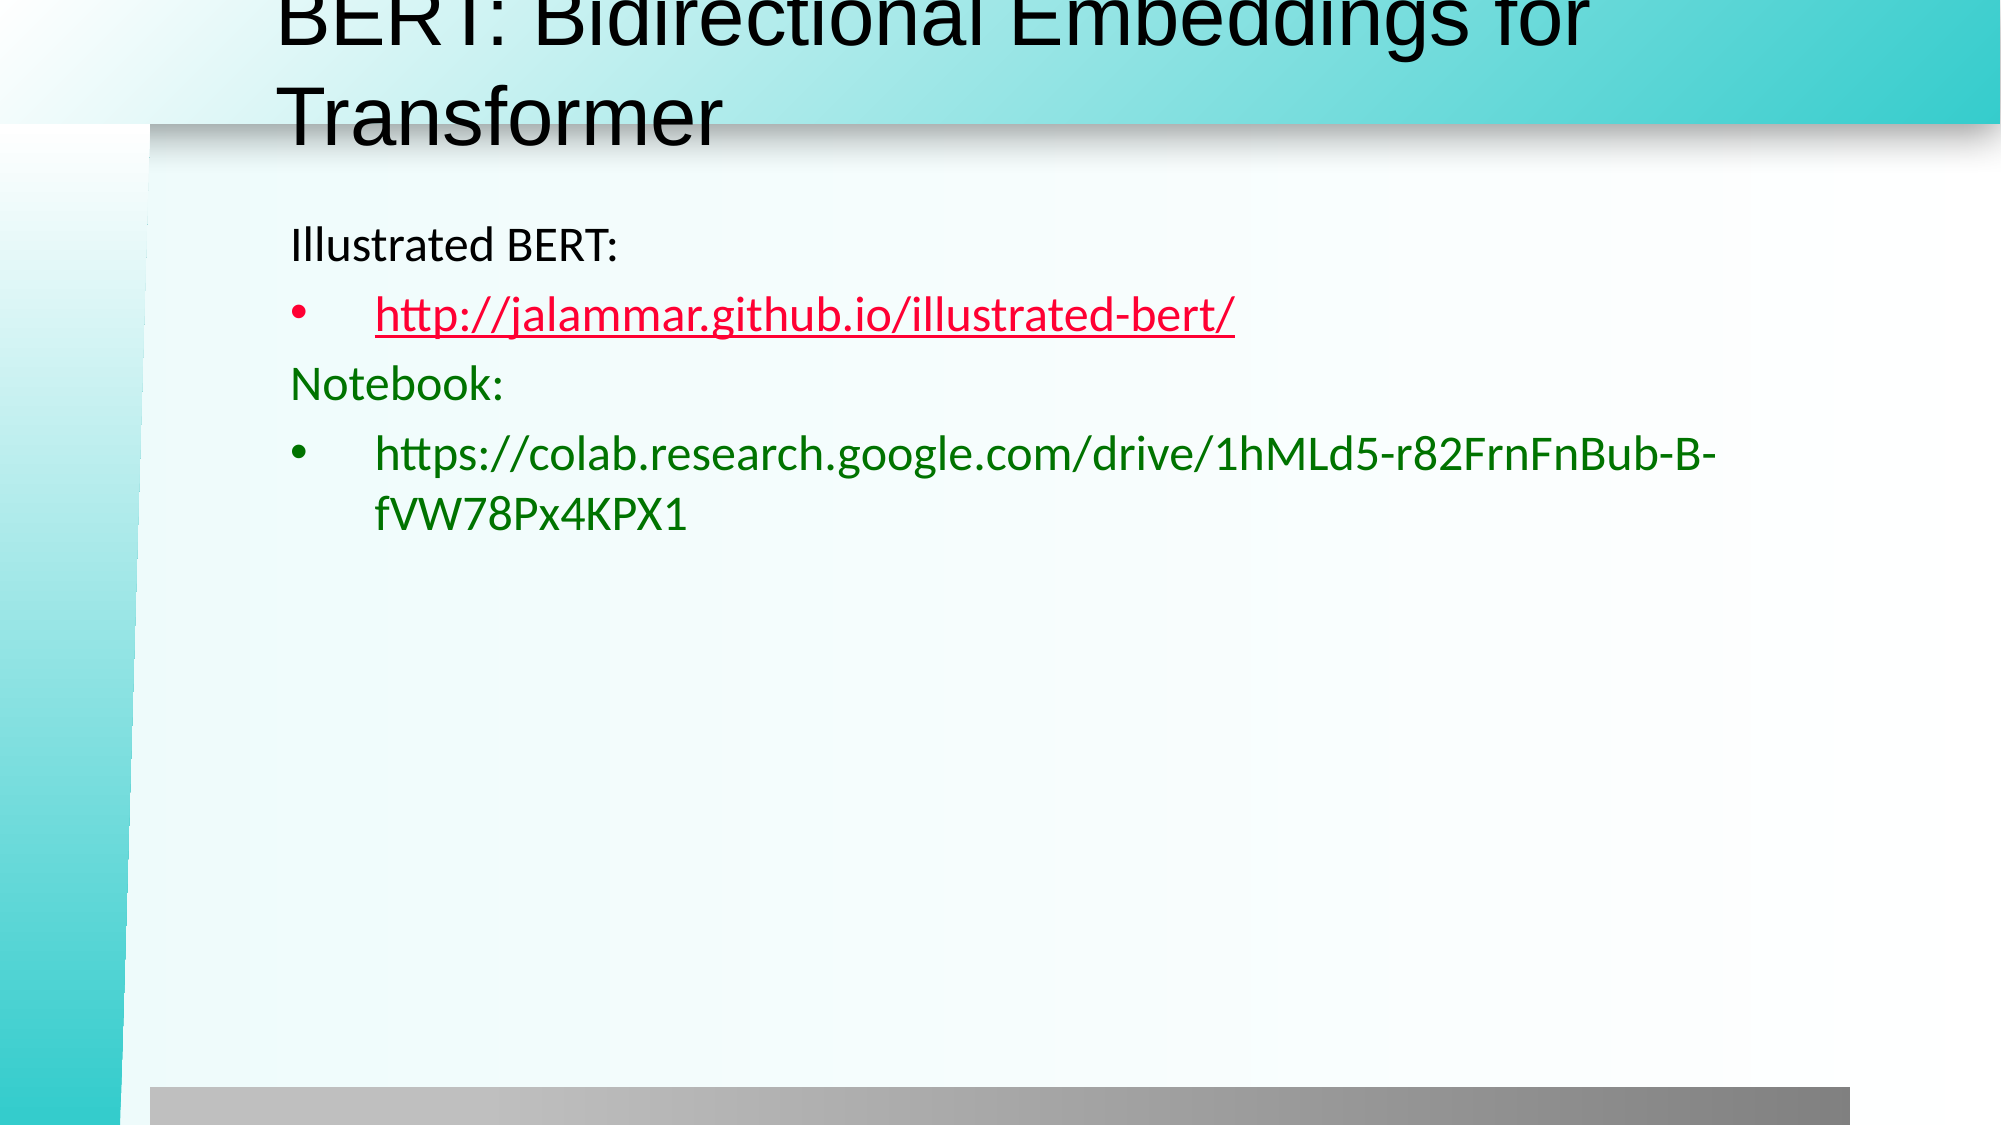

BERT: Bidirectional Embeddings for Transformer
Illustrated BERT:
http://jalammar.github.io/illustrated-bert/
Notebook:
https://colab.research.google.com/drive/1hMLd5-r82FrnFnBub-B-fVW78Px4KPX1